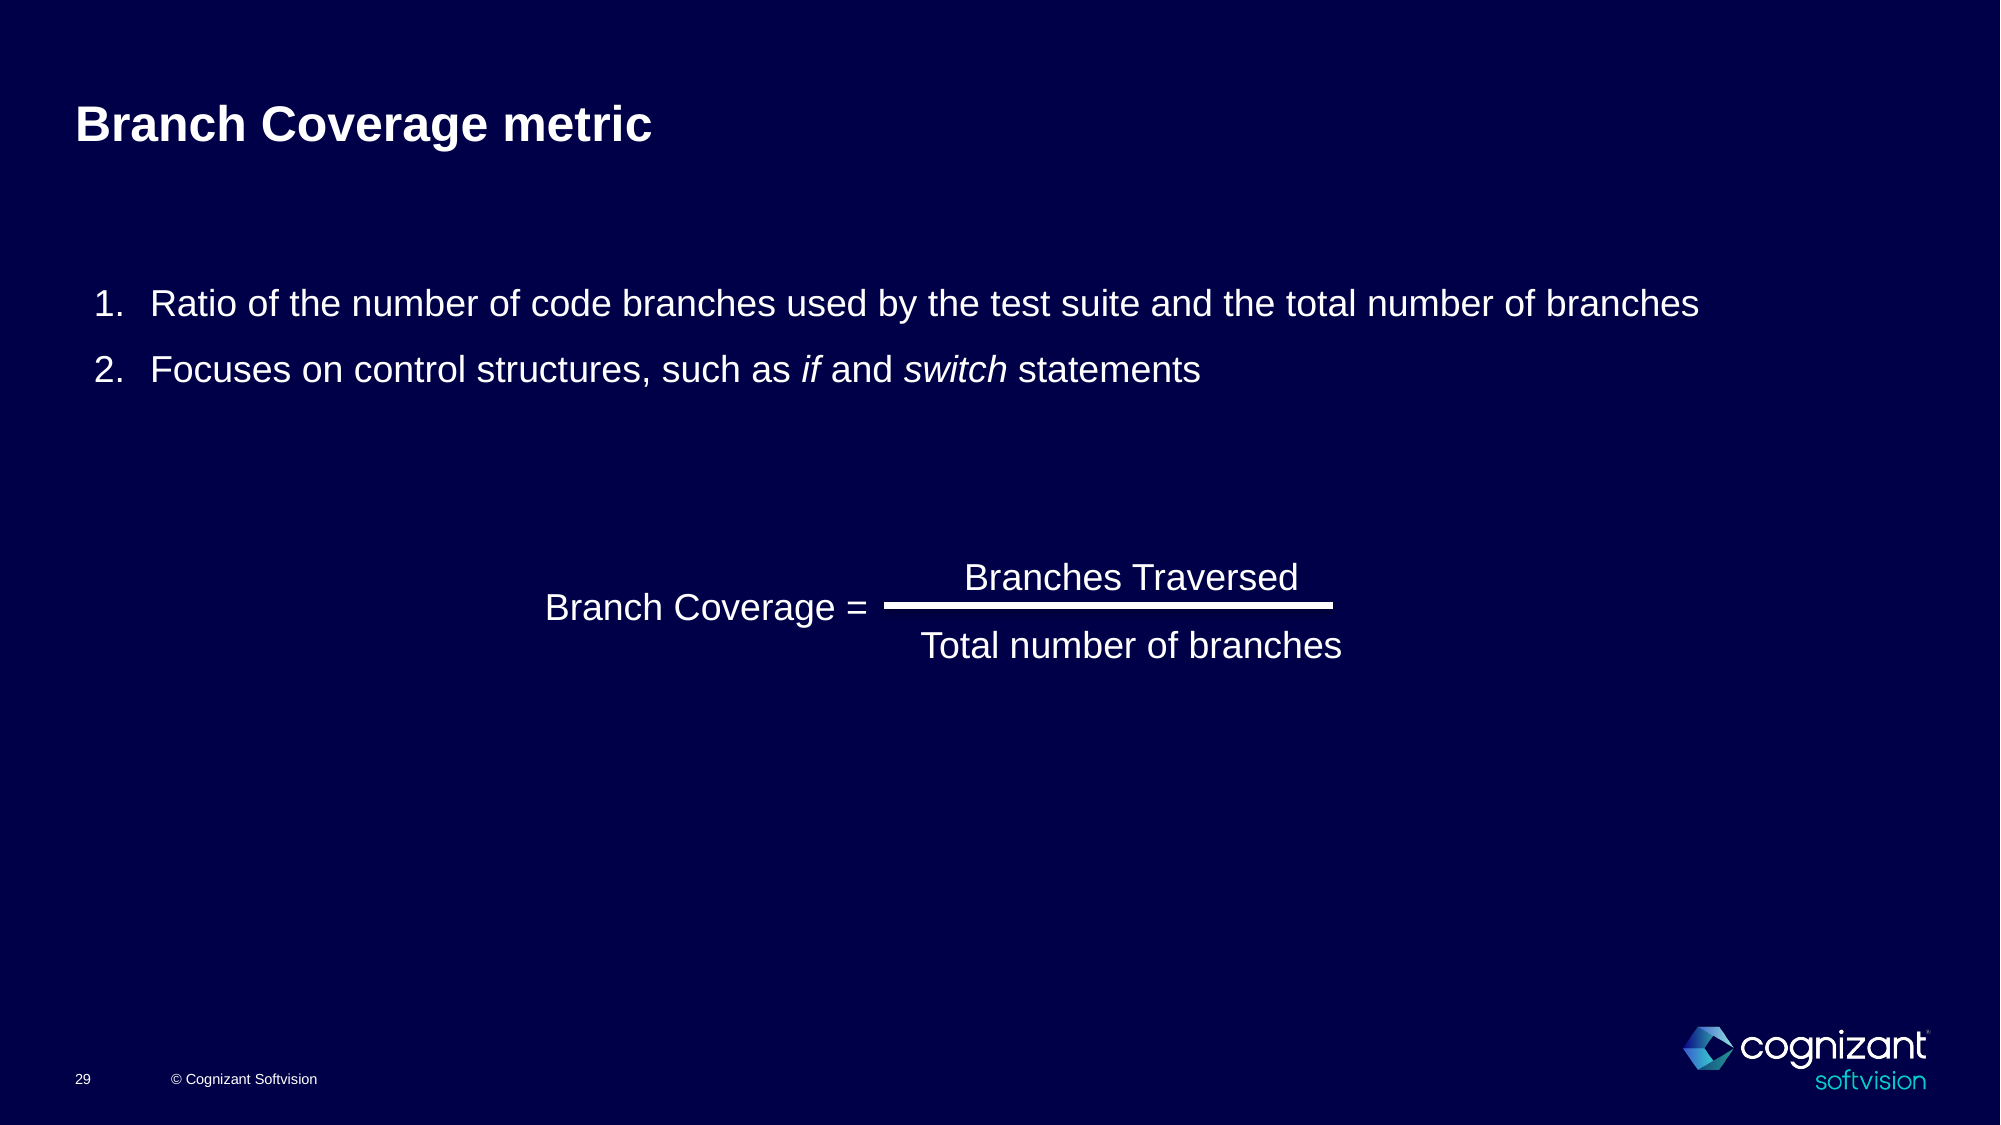

# Branch Coverage metric
Ratio of the number of code branches used by the test suite and the total number of branches
Focuses on control structures, such as if and switch statements

Branches Traversed
Total number of branches
Branch Coverage =
© Cognizant Softvision
29